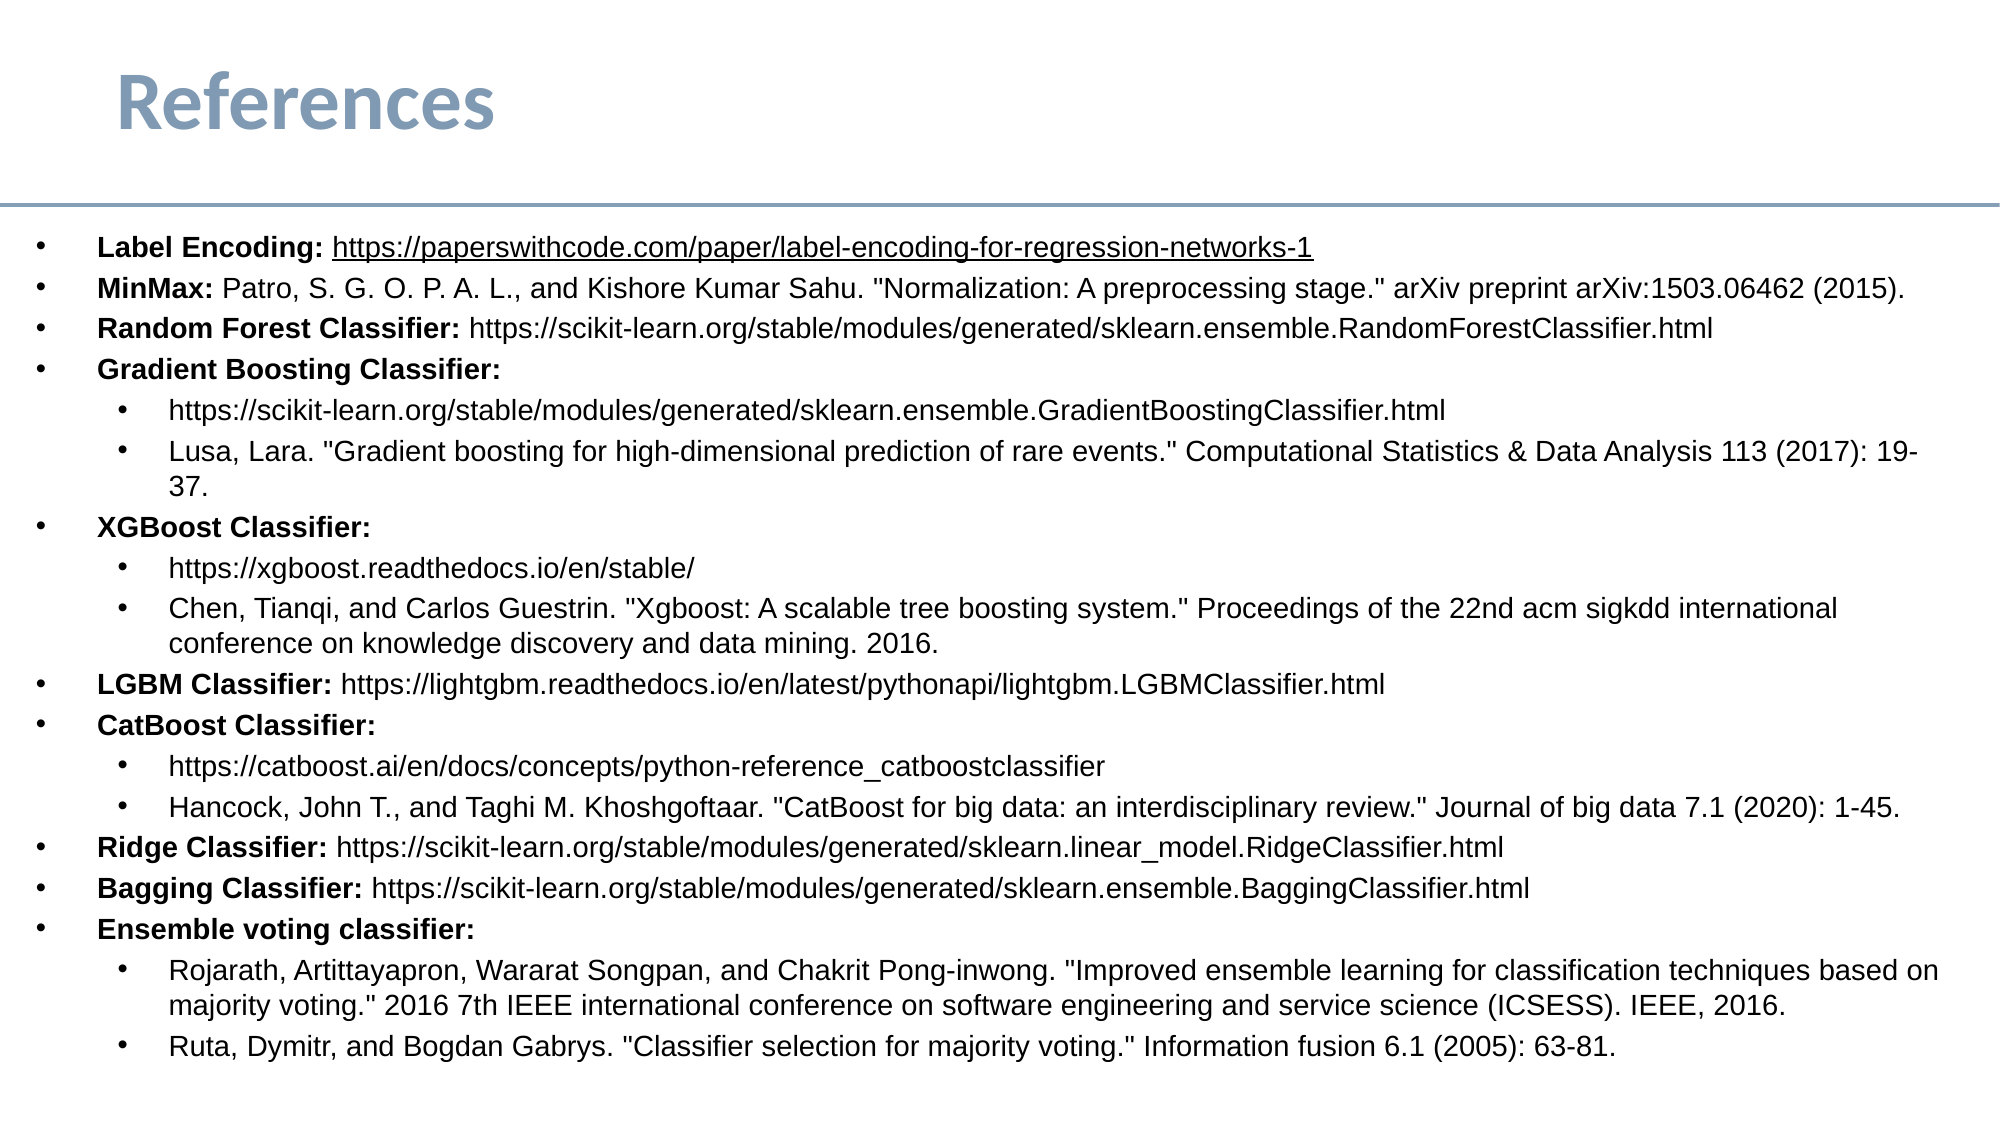

# References
Label Encoding: https://paperswithcode.com/paper/label-encoding-for-regression-networks-1
MinMax: Patro, S. G. O. P. A. L., and Kishore Kumar Sahu. "Normalization: A preprocessing stage." arXiv preprint arXiv:1503.06462 (2015).
Random Forest Classifier: https://scikit-learn.org/stable/modules/generated/sklearn.ensemble.RandomForestClassifier.html
Gradient Boosting Classifier:
https://scikit-learn.org/stable/modules/generated/sklearn.ensemble.GradientBoostingClassifier.html
Lusa, Lara. "Gradient boosting for high-dimensional prediction of rare events." Computational Statistics & Data Analysis 113 (2017): 19-37.
XGBoost Classifier:
https://xgboost.readthedocs.io/en/stable/
Chen, Tianqi, and Carlos Guestrin. "Xgboost: A scalable tree boosting system." Proceedings of the 22nd acm sigkdd international conference on knowledge discovery and data mining. 2016.
LGBM Classifier: https://lightgbm.readthedocs.io/en/latest/pythonapi/lightgbm.LGBMClassifier.html
CatBoost Classifier:
https://catboost.ai/en/docs/concepts/python-reference_catboostclassifier
Hancock, John T., and Taghi M. Khoshgoftaar. "CatBoost for big data: an interdisciplinary review." Journal of big data 7.1 (2020): 1-45.
Ridge Classifier: https://scikit-learn.org/stable/modules/generated/sklearn.linear_model.RidgeClassifier.html
Bagging Classifier: https://scikit-learn.org/stable/modules/generated/sklearn.ensemble.BaggingClassifier.html
Ensemble voting classifier:
Rojarath, Artittayapron, Wararat Songpan, and Chakrit Pong-inwong. "Improved ensemble learning for classification techniques based on majority voting." 2016 7th IEEE international conference on software engineering and service science (ICSESS). IEEE, 2016.
Ruta, Dymitr, and Bogdan Gabrys. "Classifier selection for majority voting." Information fusion 6.1 (2005): 63-81.